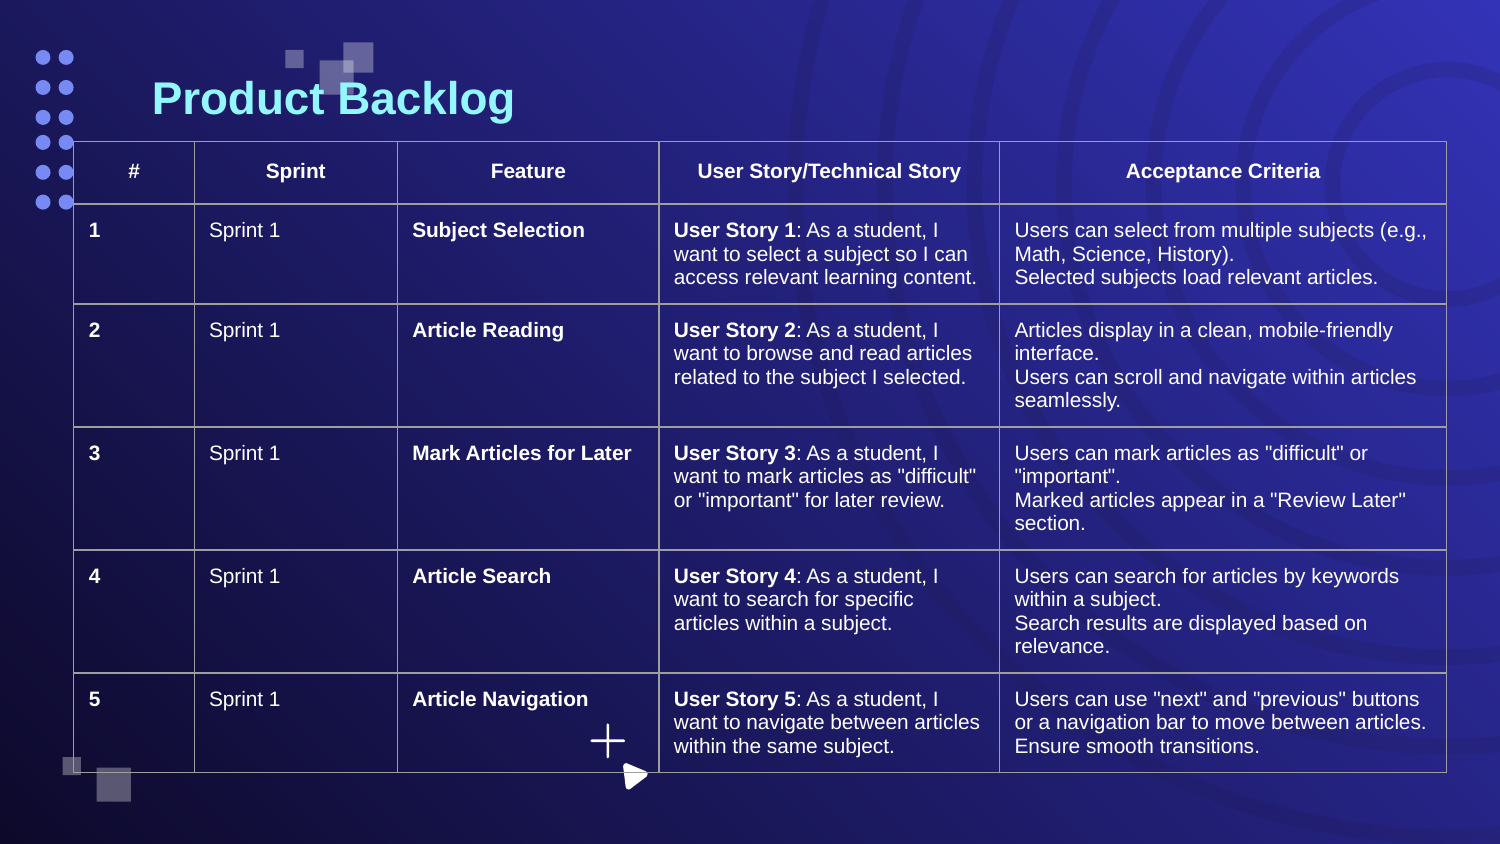

# Product Backlog
| # | Sprint | Feature | User Story/Technical Story | Acceptance Criteria |
| --- | --- | --- | --- | --- |
| 1 | Sprint 1 | Subject Selection | User Story 1: As a student, I want to select a subject so I can access relevant learning content. | Users can select from multiple subjects (e.g., Math, Science, History). Selected subjects load relevant articles. |
| 2 | Sprint 1 | Article Reading | User Story 2: As a student, I want to browse and read articles related to the subject I selected. | Articles display in a clean, mobile-friendly interface. Users can scroll and navigate within articles seamlessly. |
| 3 | Sprint 1 | Mark Articles for Later | User Story 3: As a student, I want to mark articles as "difficult" or "important" for later review. | Users can mark articles as "difficult" or "important". Marked articles appear in a "Review Later" section. |
| 4 | Sprint 1 | Article Search | User Story 4: As a student, I want to search for specific articles within a subject. | Users can search for articles by keywords within a subject. Search results are displayed based on relevance. |
| 5 | Sprint 1 | Article Navigation | User Story 5: As a student, I want to navigate between articles within the same subject. | Users can use "next" and "previous" buttons or a navigation bar to move between articles. Ensure smooth transitions. |